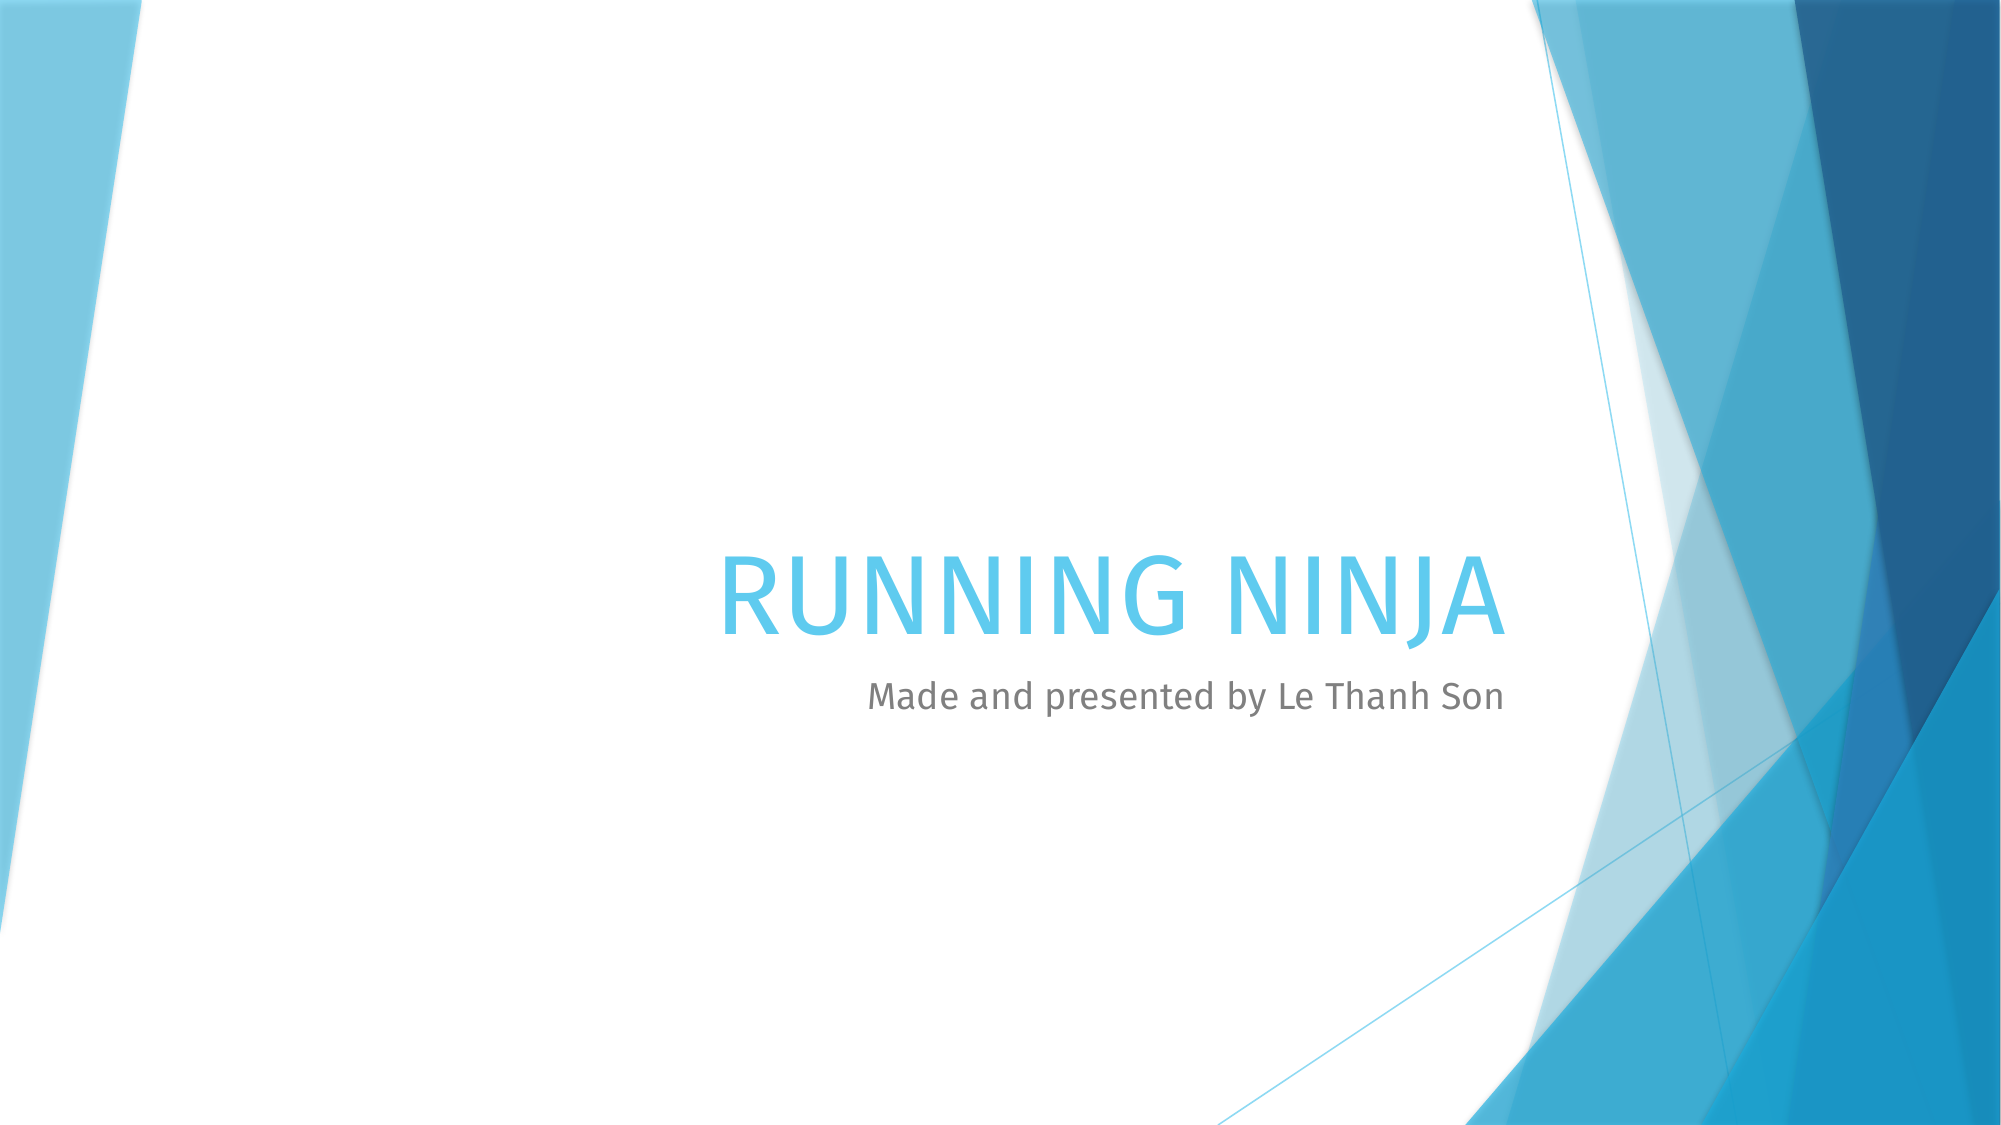

# RUNNING NINJA
Made and presented by Le Thanh Son